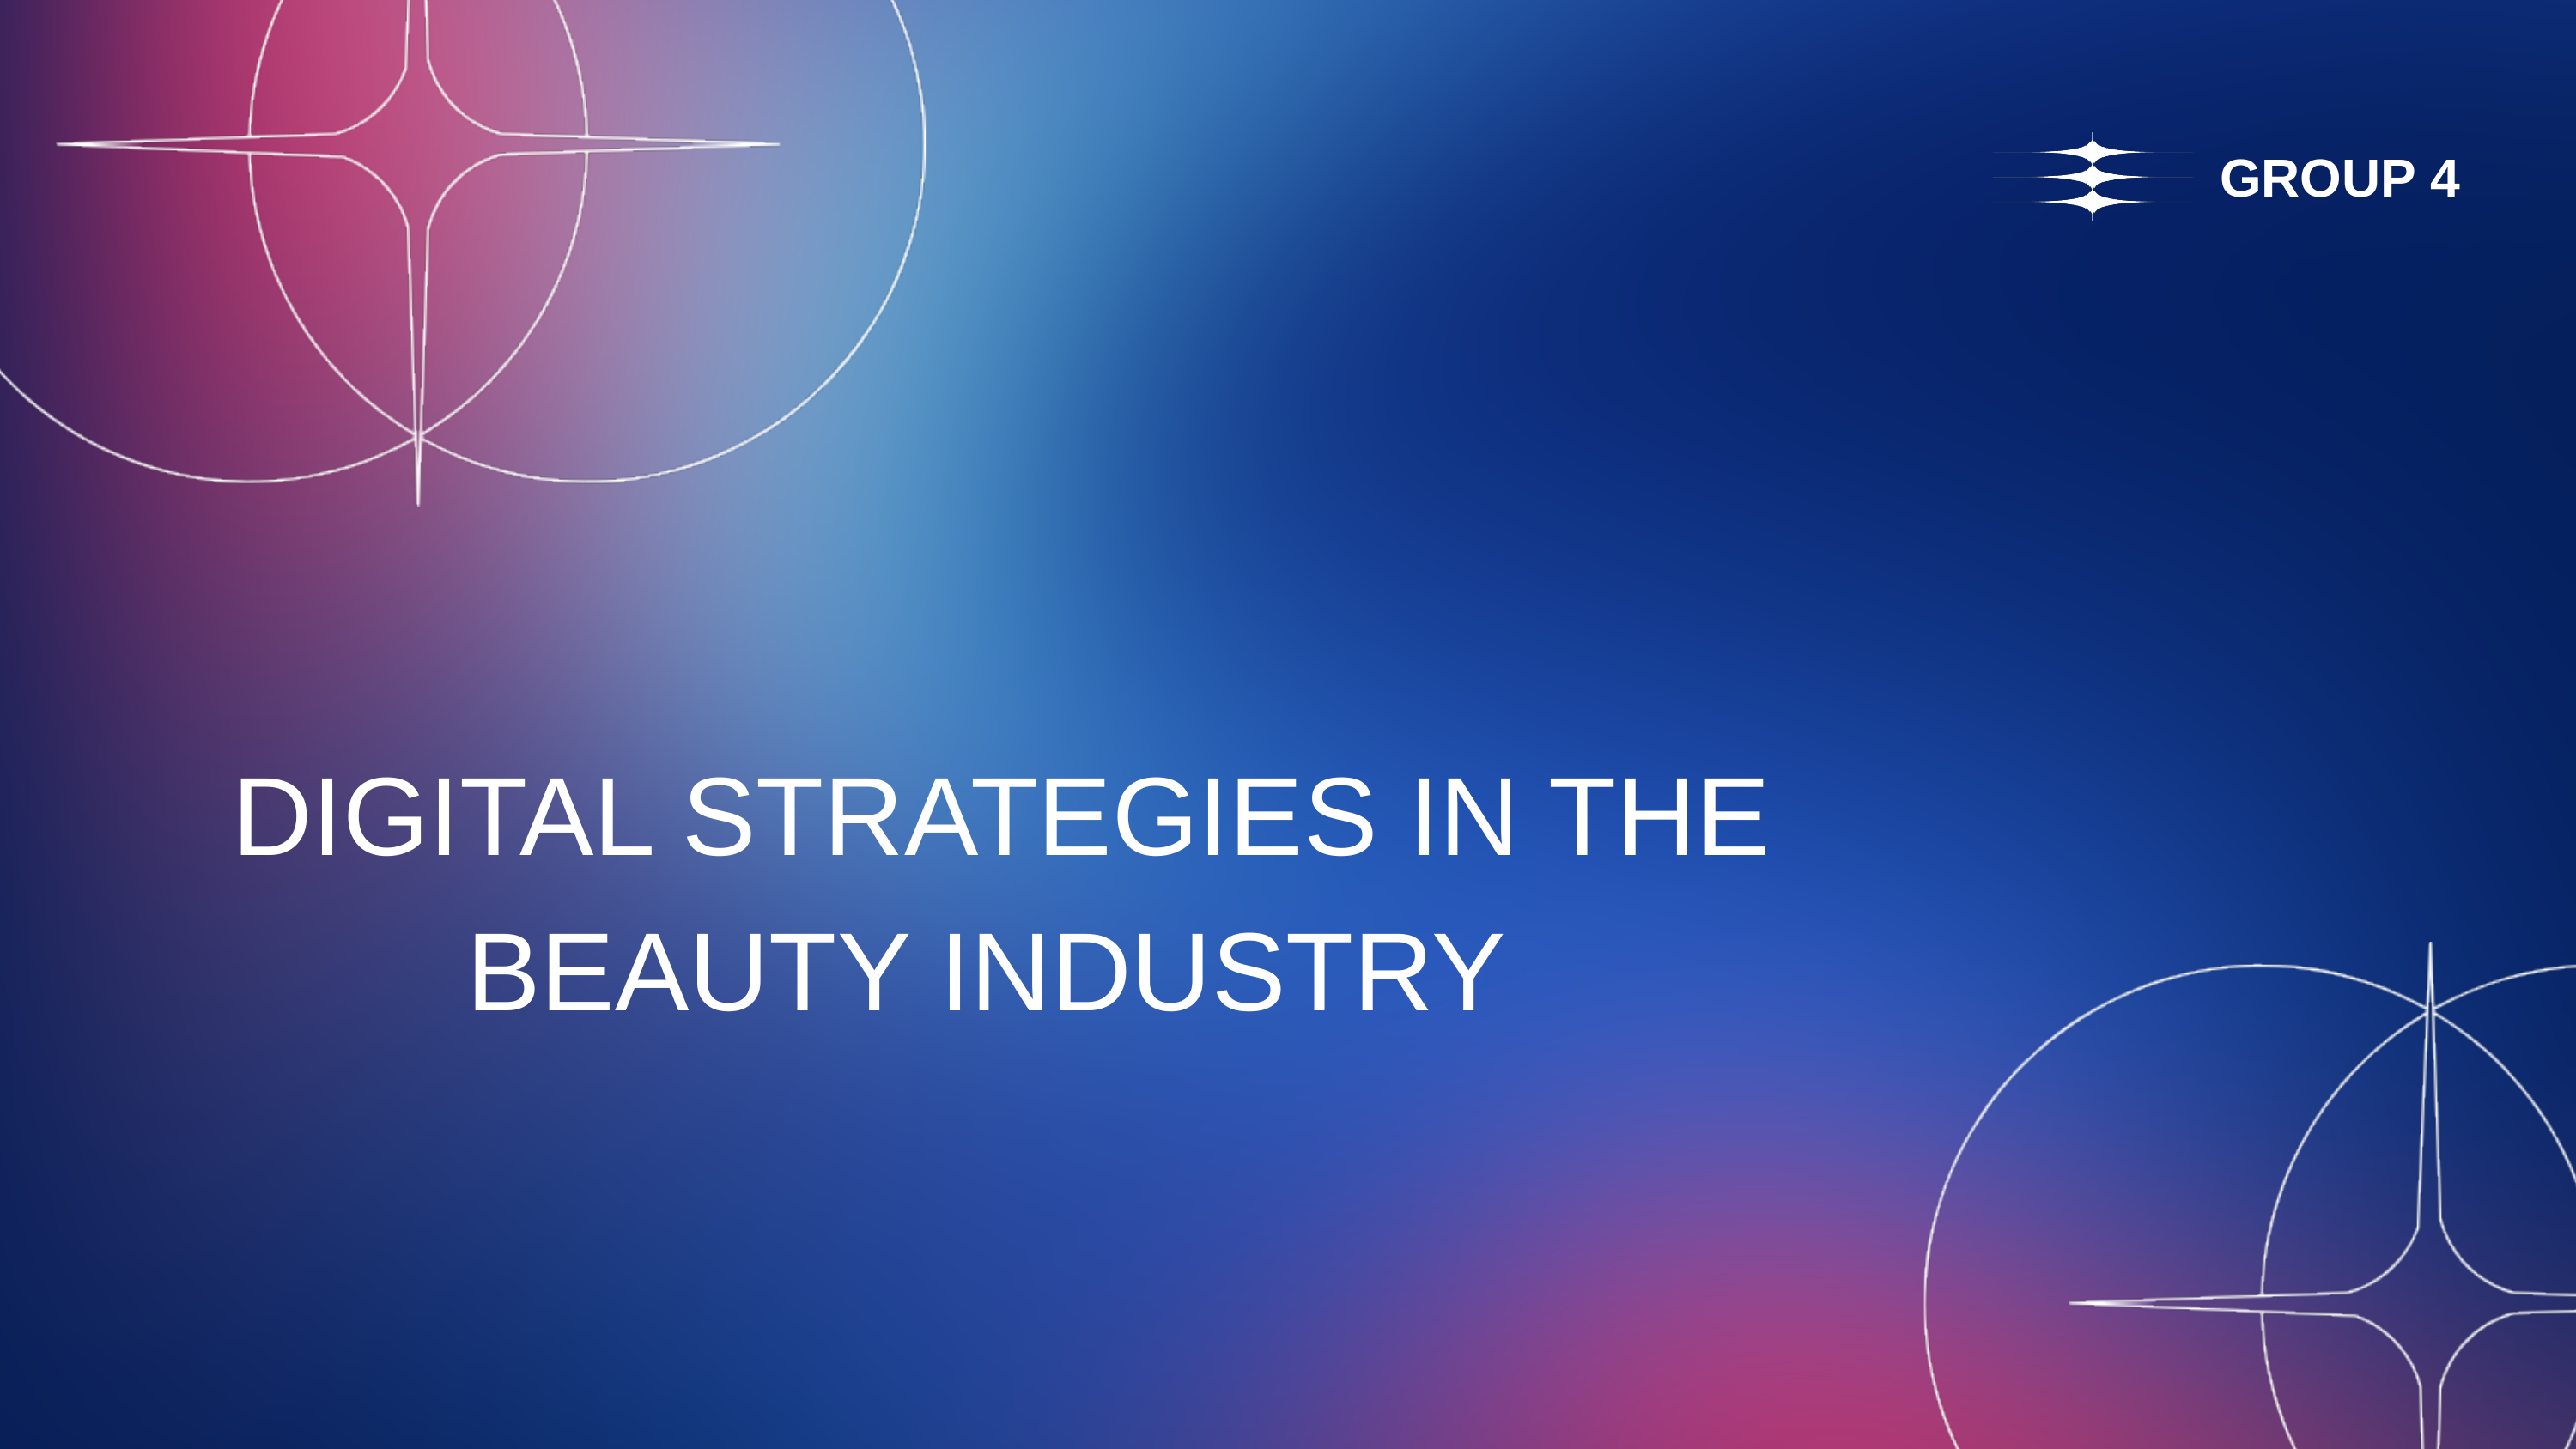

GROUP 4

DIGITAL STRATEGIES IN THE BEAUTY INDUSTRY